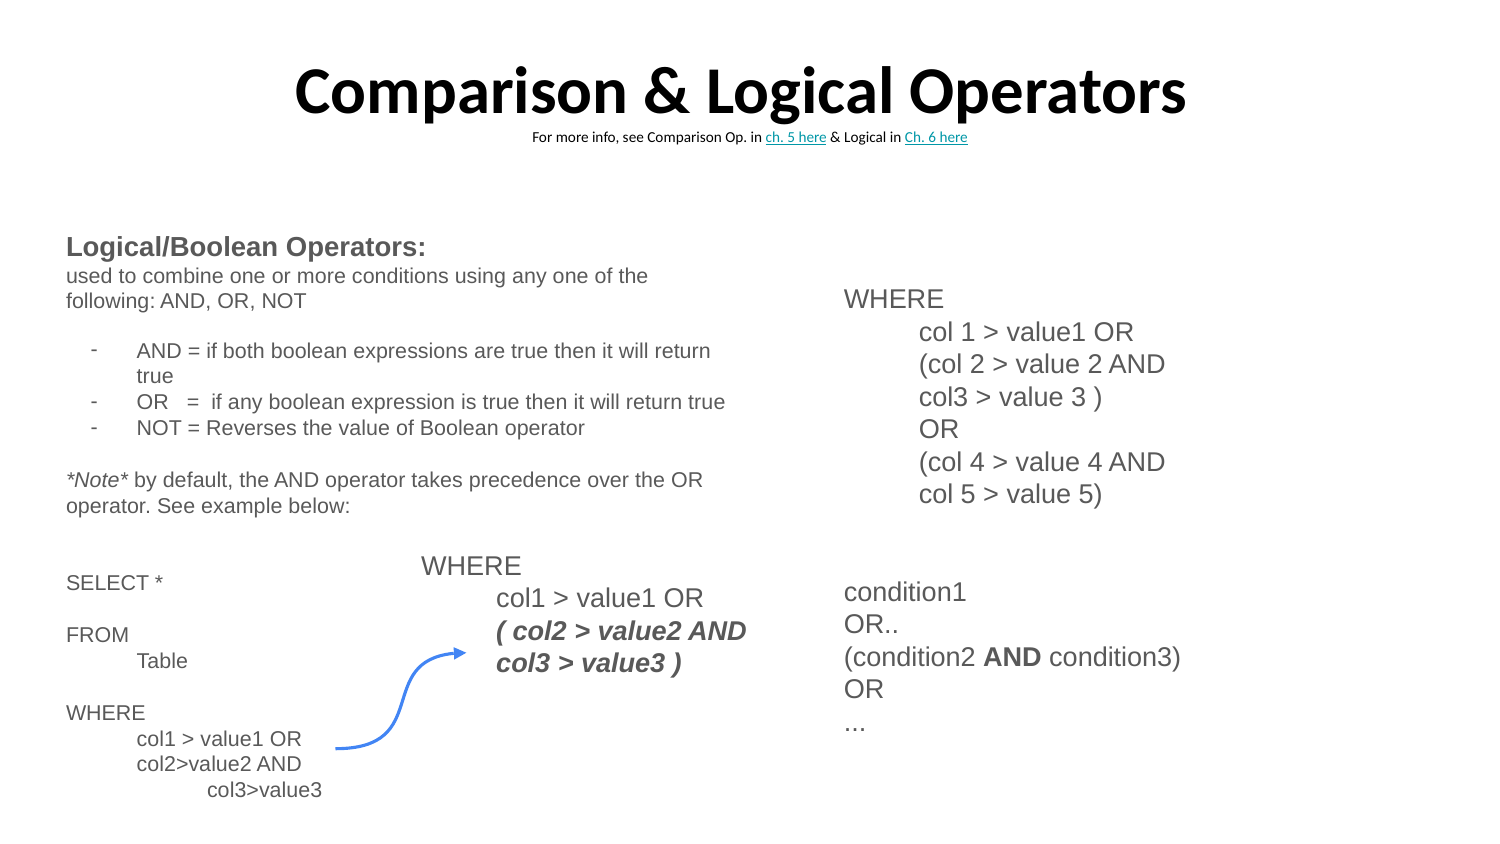

# Comparison & Logical Operators
For more info, see Comparison Op. in ch. 5 here & Logical in Ch. 6 here
Logical/Boolean Operators:
used to combine one or more conditions using any one of the following: AND, OR, NOT

AND = if both boolean expressions are true then it will return true
OR   =  if any boolean expression is true then it will return true
NOT = Reverses the value of Boolean operator

*Note* by default, the AND operator takes precedence over the OR operator. See example below:

SELECT *
FROM
Table
WHERE
col1 > value1 OR
col2>value2 AND
	col3>value3
WHERE
col 1 > value1 OR
(col 2 > value 2 AND col3 > value 3 )
OR
(col 4 > value 4 AND col 5 > value 5)

condition1
OR..
(condition2 AND condition3)
OR
...

WHERE
col1 > value1 OR
( col2 > value2 AND col3 > value3 )